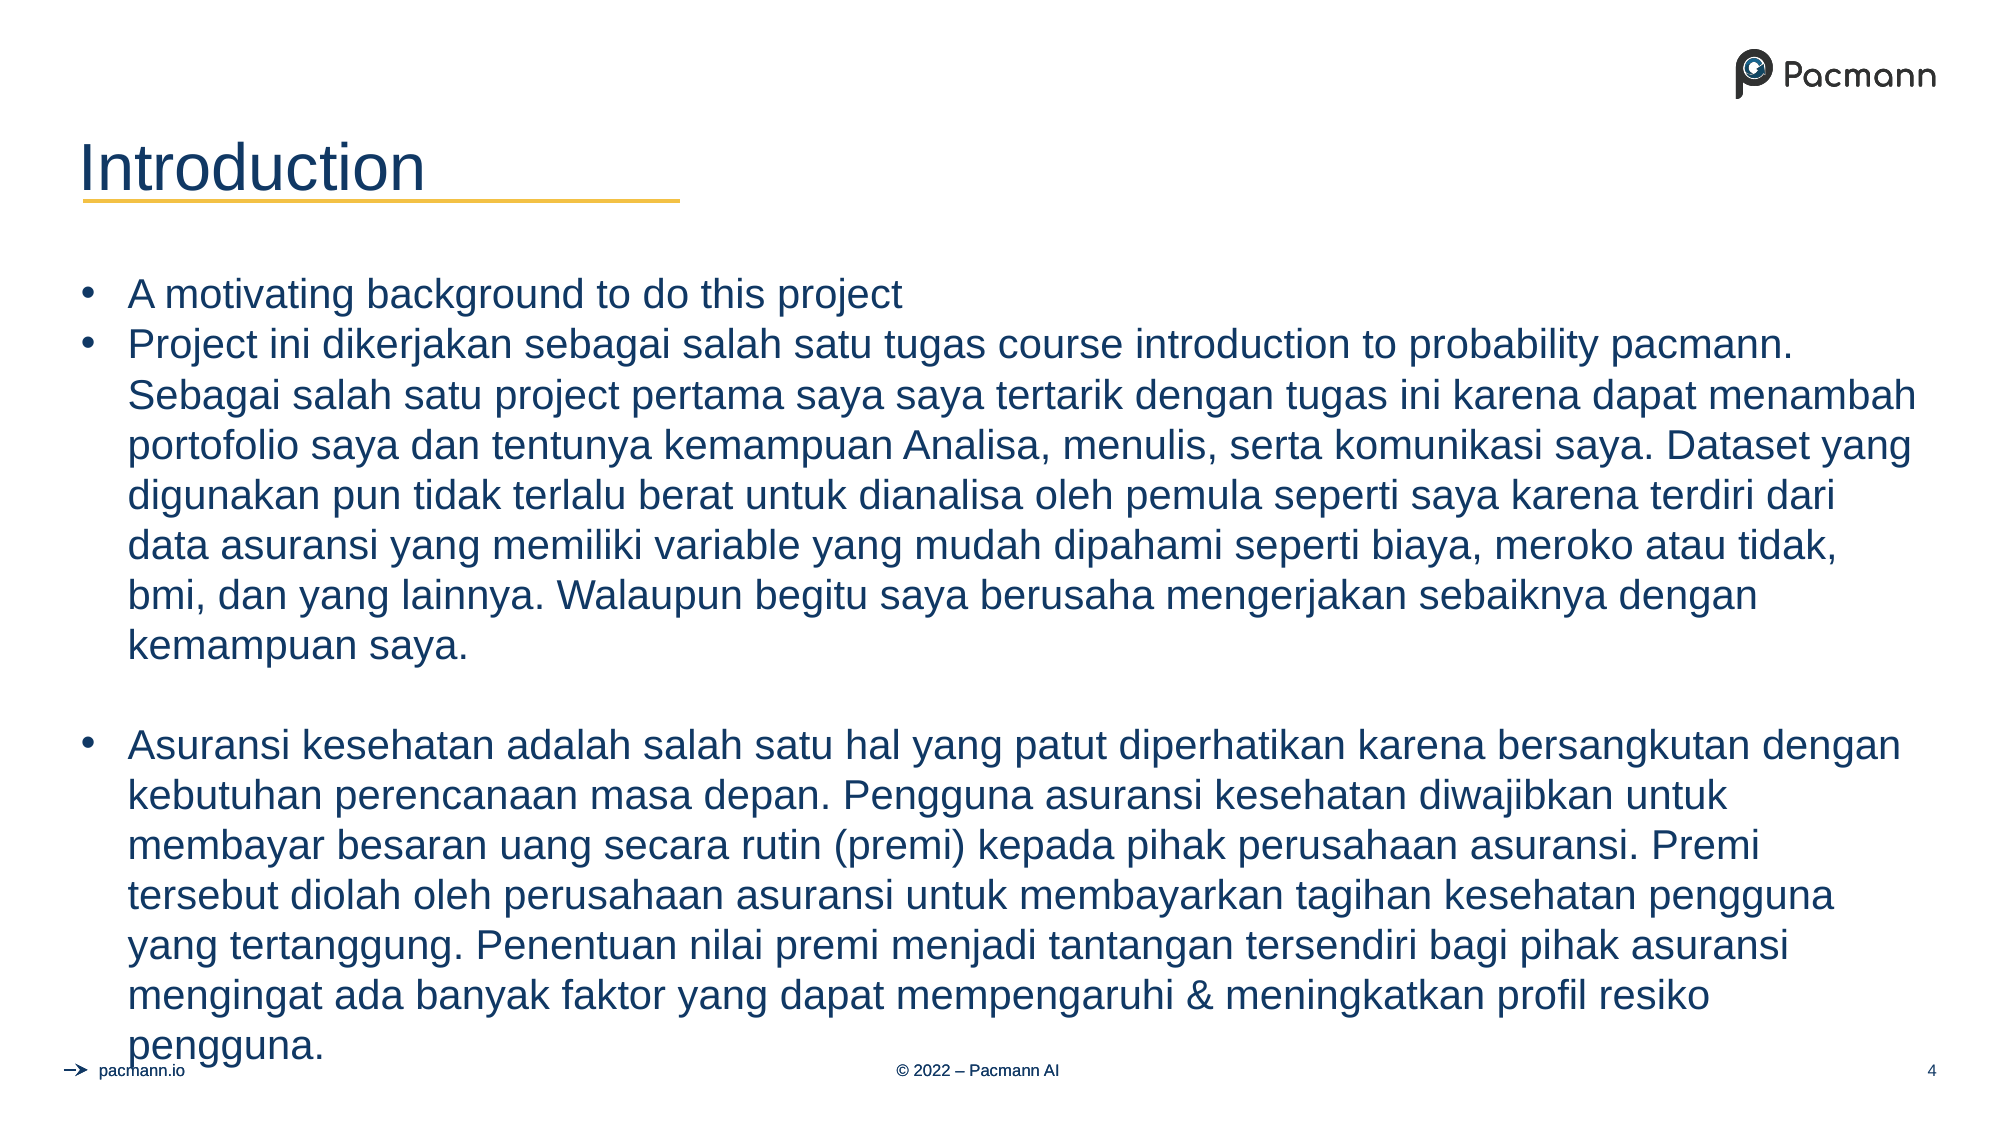

# Introduction
A motivating background to do this project
Project ini dikerjakan sebagai salah satu tugas course introduction to probability pacmann. Sebagai salah satu project pertama saya saya tertarik dengan tugas ini karena dapat menambah portofolio saya dan tentunya kemampuan Analisa, menulis, serta komunikasi saya. Dataset yang digunakan pun tidak terlalu berat untuk dianalisa oleh pemula seperti saya karena terdiri dari data asuransi yang memiliki variable yang mudah dipahami seperti biaya, meroko atau tidak, bmi, dan yang lainnya. Walaupun begitu saya berusaha mengerjakan sebaiknya dengan kemampuan saya.

Asuransi kesehatan adalah salah satu hal yang patut diperhatikan karena bersangkutan dengan kebutuhan perencanaan masa depan. Pengguna asuransi kesehatan diwajibkan untuk membayar besaran uang secara rutin (premi) kepada pihak perusahaan asuransi. Premi tersebut diolah oleh perusahaan asuransi untuk membayarkan tagihan kesehatan pengguna yang tertanggung. Penentuan nilai premi menjadi tantangan tersendiri bagi pihak asuransi mengingat ada banyak faktor yang dapat mempengaruhi & meningkatkan profil resiko pengguna.